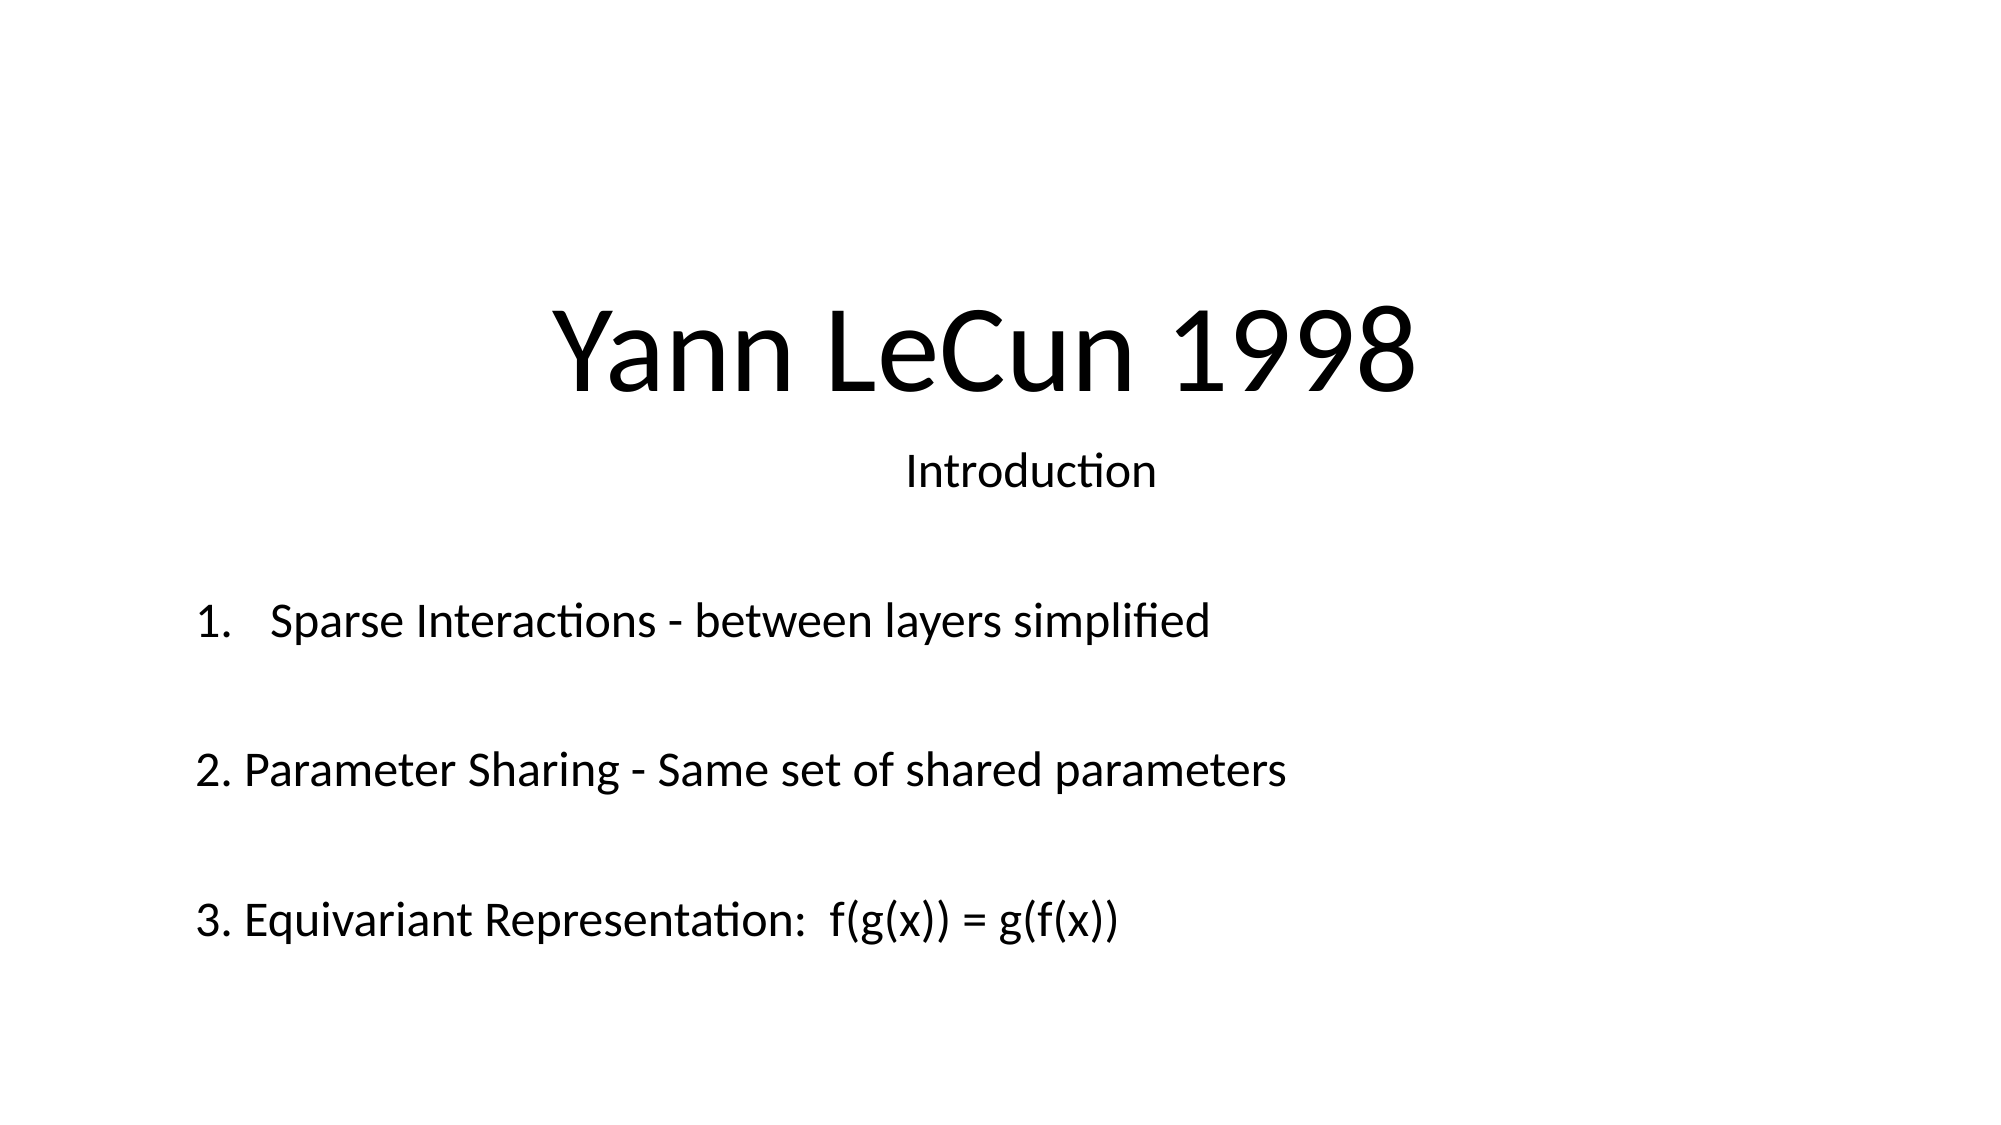

# Yann LeCun 1998
Introduction

Sparse Interactions - between layers simplified

2. Parameter Sharing - Same set of shared parameters

3. Equivariant Representation:  f(g(x)) = g(f(x))